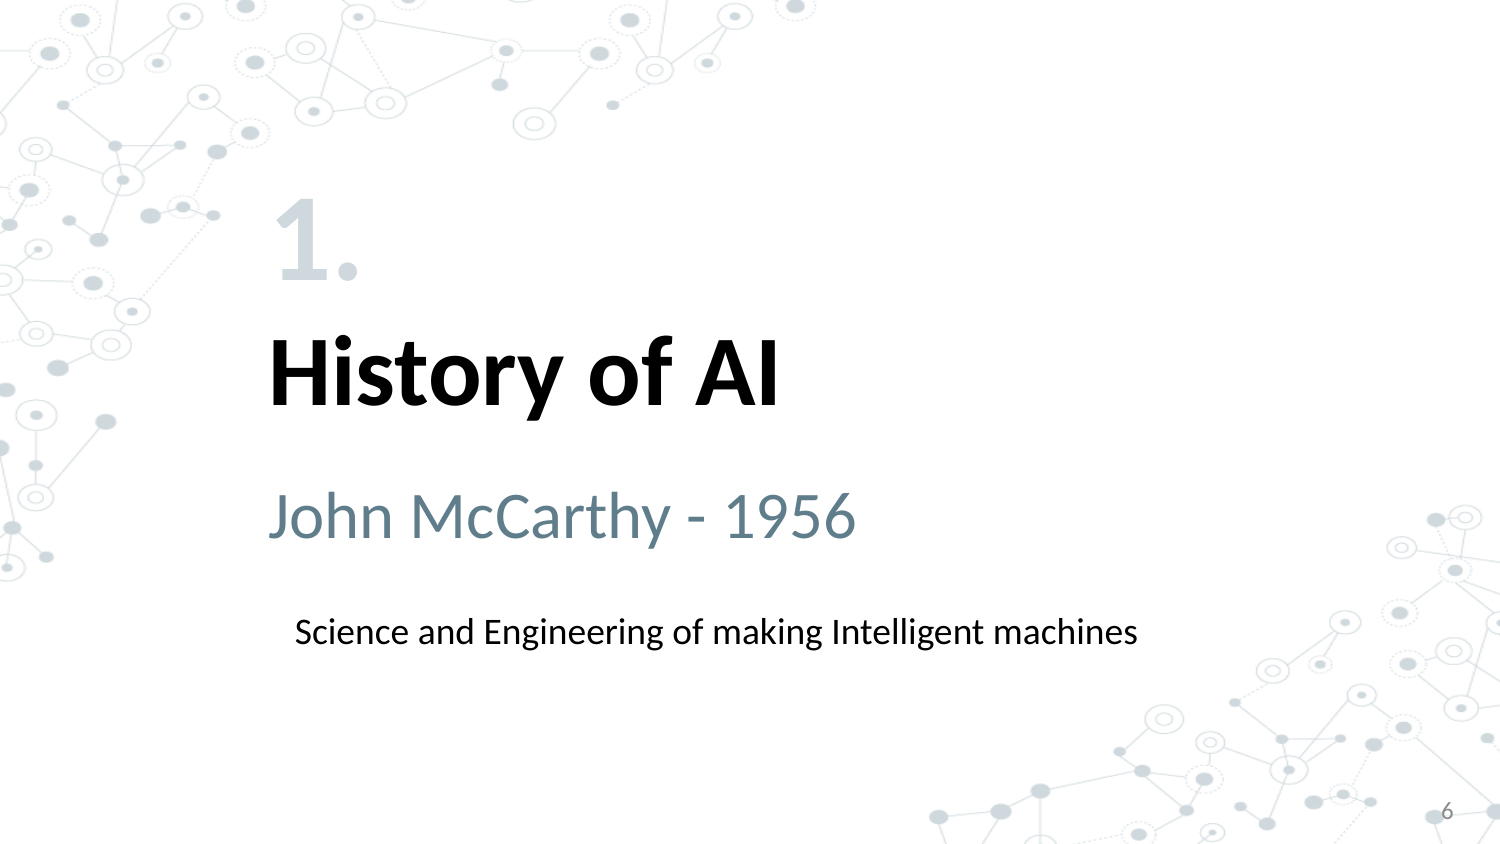

# 1.
History of AI
John McCarthy - 1956
Science and Engineering of making Intelligent machines
6